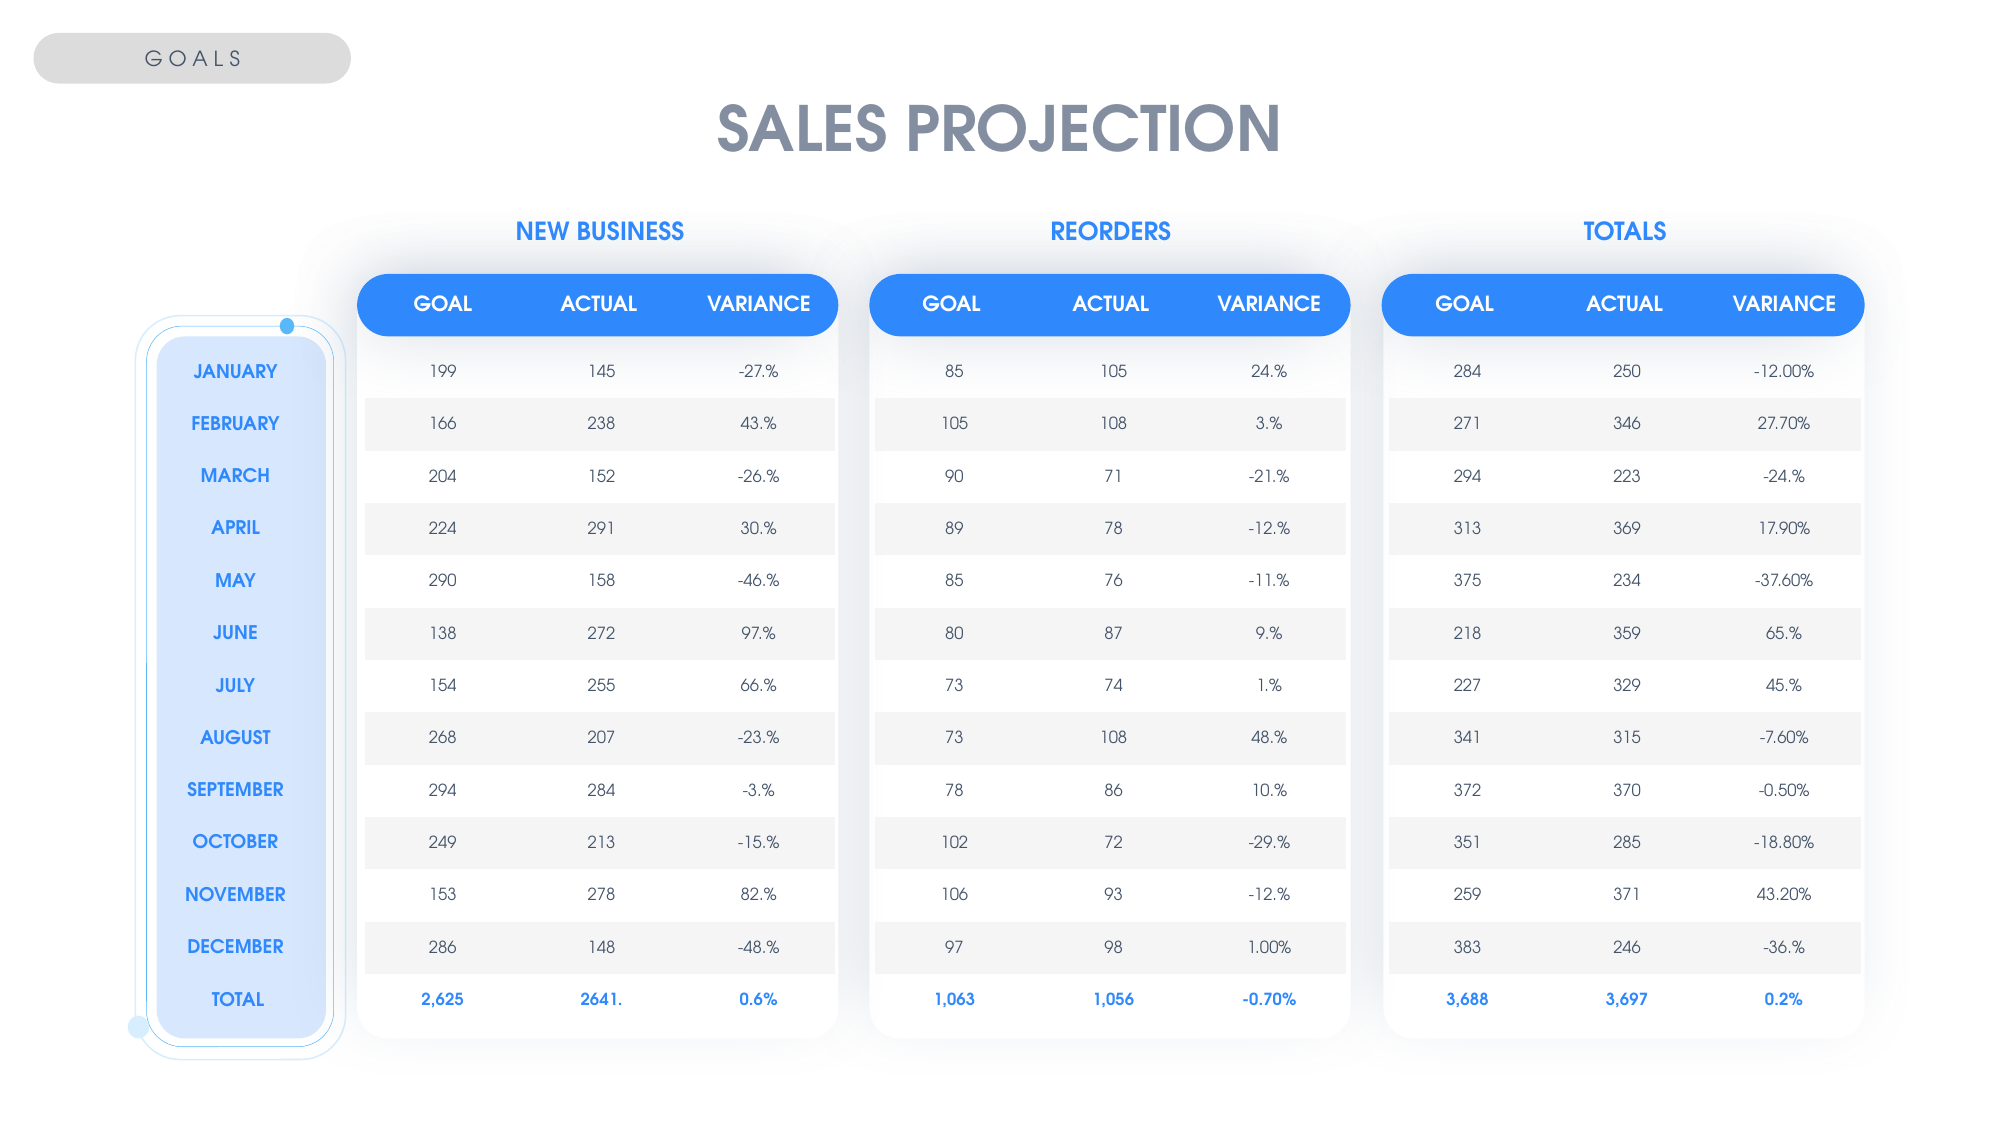

GOALS
SALES PROJECTION
|  |  | NEW BUSINESS |  |  |  | REORDERS |  |  |  | TOTALS |  |  |  |
| --- | --- | --- | --- | --- | --- | --- | --- | --- | --- | --- | --- | --- | --- |
|  |  | GOAL | ACTUAL | VARIANCE |  | GOAL | ACTUAL | VARIANCE |  | GOAL | ACTUAL | VARIANCE |  |
| JANUARY |  | 199 | 145 | -27.% |  | 85 | 105 | 24.% |  | 284 | 250 | -12.00% |  |
| FEBRUARY |  | 166 | 238 | 43.% |  | 105 | 108 | 3.% |  | 271 | 346 | 27.70% |  |
| MARCH |  | 204 | 152 | -26.% |  | 90 | 71 | -21.% |  | 294 | 223 | -24.% |  |
| APRIL |  | 224 | 291 | 30.% |  | 89 | 78 | -12.% |  | 313 | 369 | 17.90% |  |
| MAY |  | 290 | 158 | -46.% |  | 85 | 76 | -11.% |  | 375 | 234 | -37.60% |  |
| JUNE |  | 138 | 272 | 97.% |  | 80 | 87 | 9.% |  | 218 | 359 | 65.% |  |
| JULY |  | 154 | 255 | 66.% |  | 73 | 74 | 1.% |  | 227 | 329 | 45.% |  |
| AUGUST |  | 268 | 207 | -23.% |  | 73 | 108 | 48.% |  | 341 | 315 | -7.60% |  |
| SEPTEMBER |  | 294 | 284 | -3.% |  | 78 | 86 | 10.% |  | 372 | 370 | -0.50% |  |
| OCTOBER |  | 249 | 213 | -15.% |  | 102 | 72 | -29.% |  | 351 | 285 | -18.80% |  |
| NOVEMBER |  | 153 | 278 | 82.% |  | 106 | 93 | -12.% |  | 259 | 371 | 43.20% |  |
| DECEMBER |  | 286 | 148 | -48.% |  | 97 | 98 | 1.00% |  | 383 | 246 | -36.% |  |
| TOTAL |  | 2,625 | 2641. | 0.6% |  | 1,063 | 1,056 | -0.70% |  | 3,688 | 3,697 | 0.2% |  |